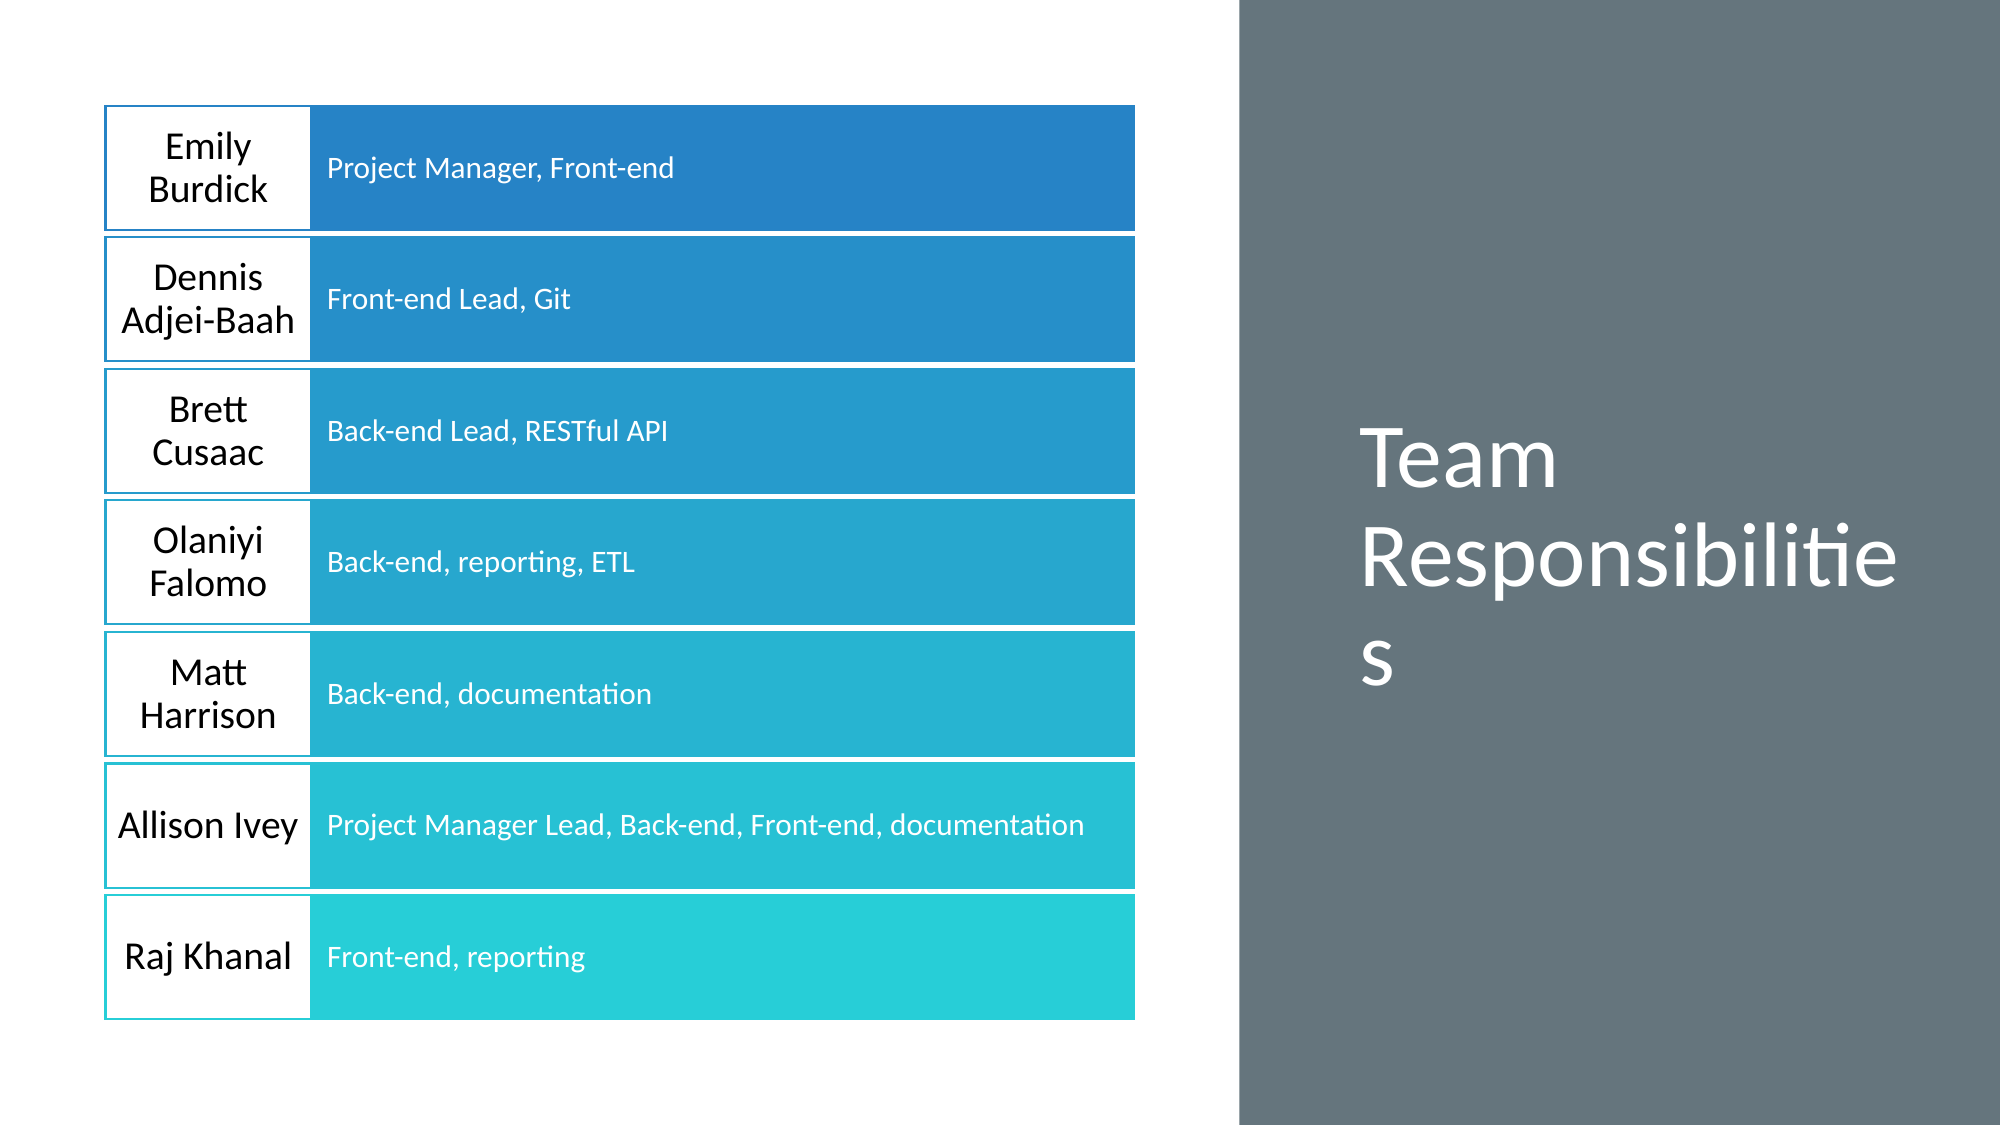

Project Manager, Front-end
Emily Burdick
Front-end Lead, Git
Dennis Adjei-Baah
Back-end Lead, RESTful API
Brett Cusaac
Back-end, reporting, ETL
Olaniyi Falomo
Back-end, documentation
Matt Harrison
Project Manager Lead, Back-end, Front-end, documentation
Allison Ivey
Front-end, reporting
Raj Khanal
# Team Responsibilities